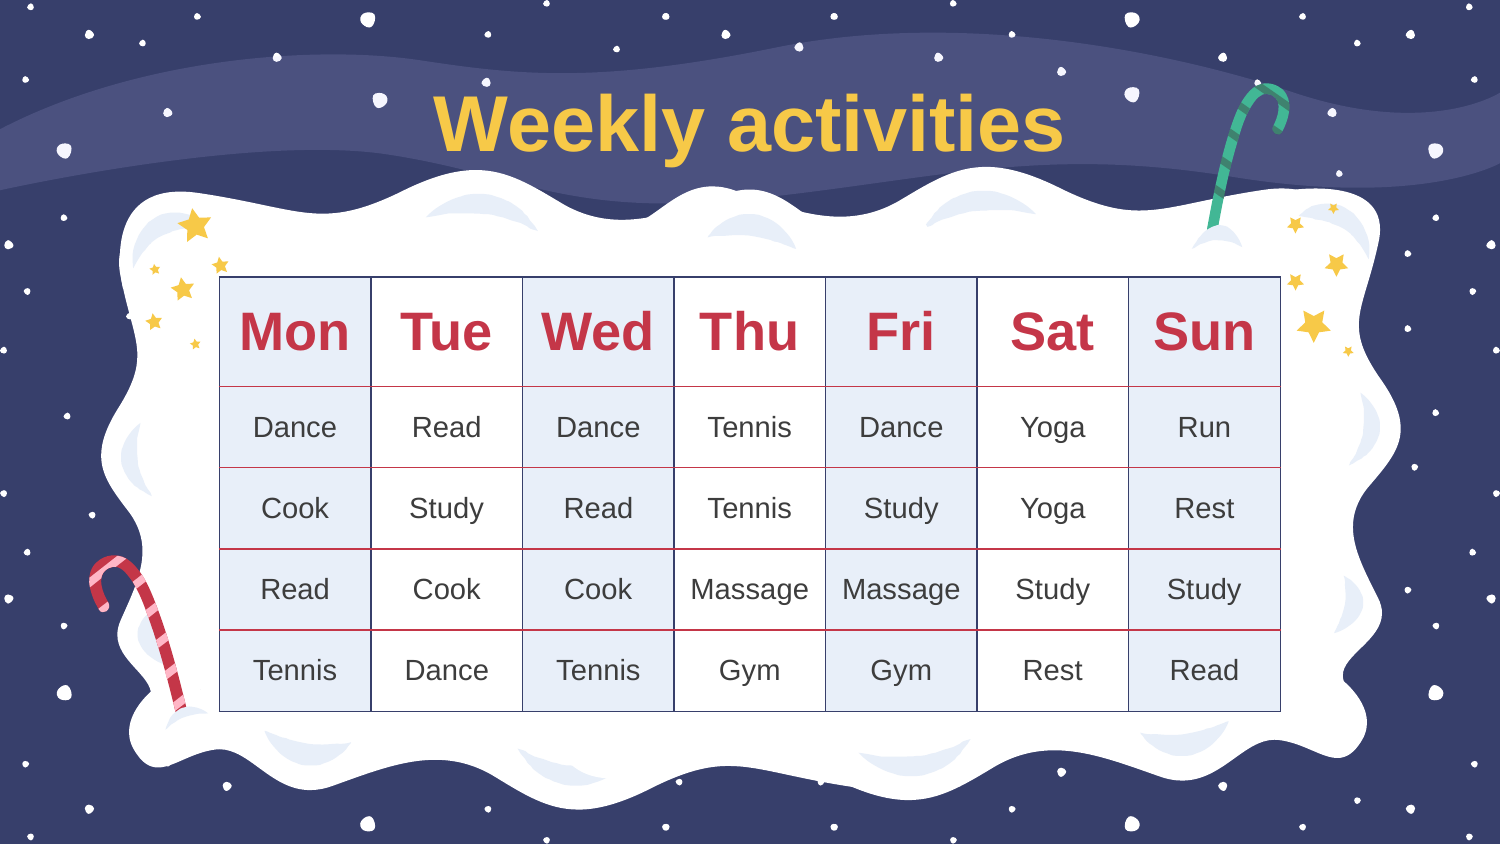

# Weekly activities

| Mon | Tue | Wed | Thu | Fri | Sat | Sun |
| --- | --- | --- | --- | --- | --- | --- |
| Dance | Read | Dance | Tennis | Dance | Yoga | Run |
| Cook | Study | Read | Tennis | Study | Yoga | Rest |
| Read | Cook | Cook | Massage | Massage | Study | Study |
| Tennis | Dance | Tennis | Gym | Gym | Rest | Read |